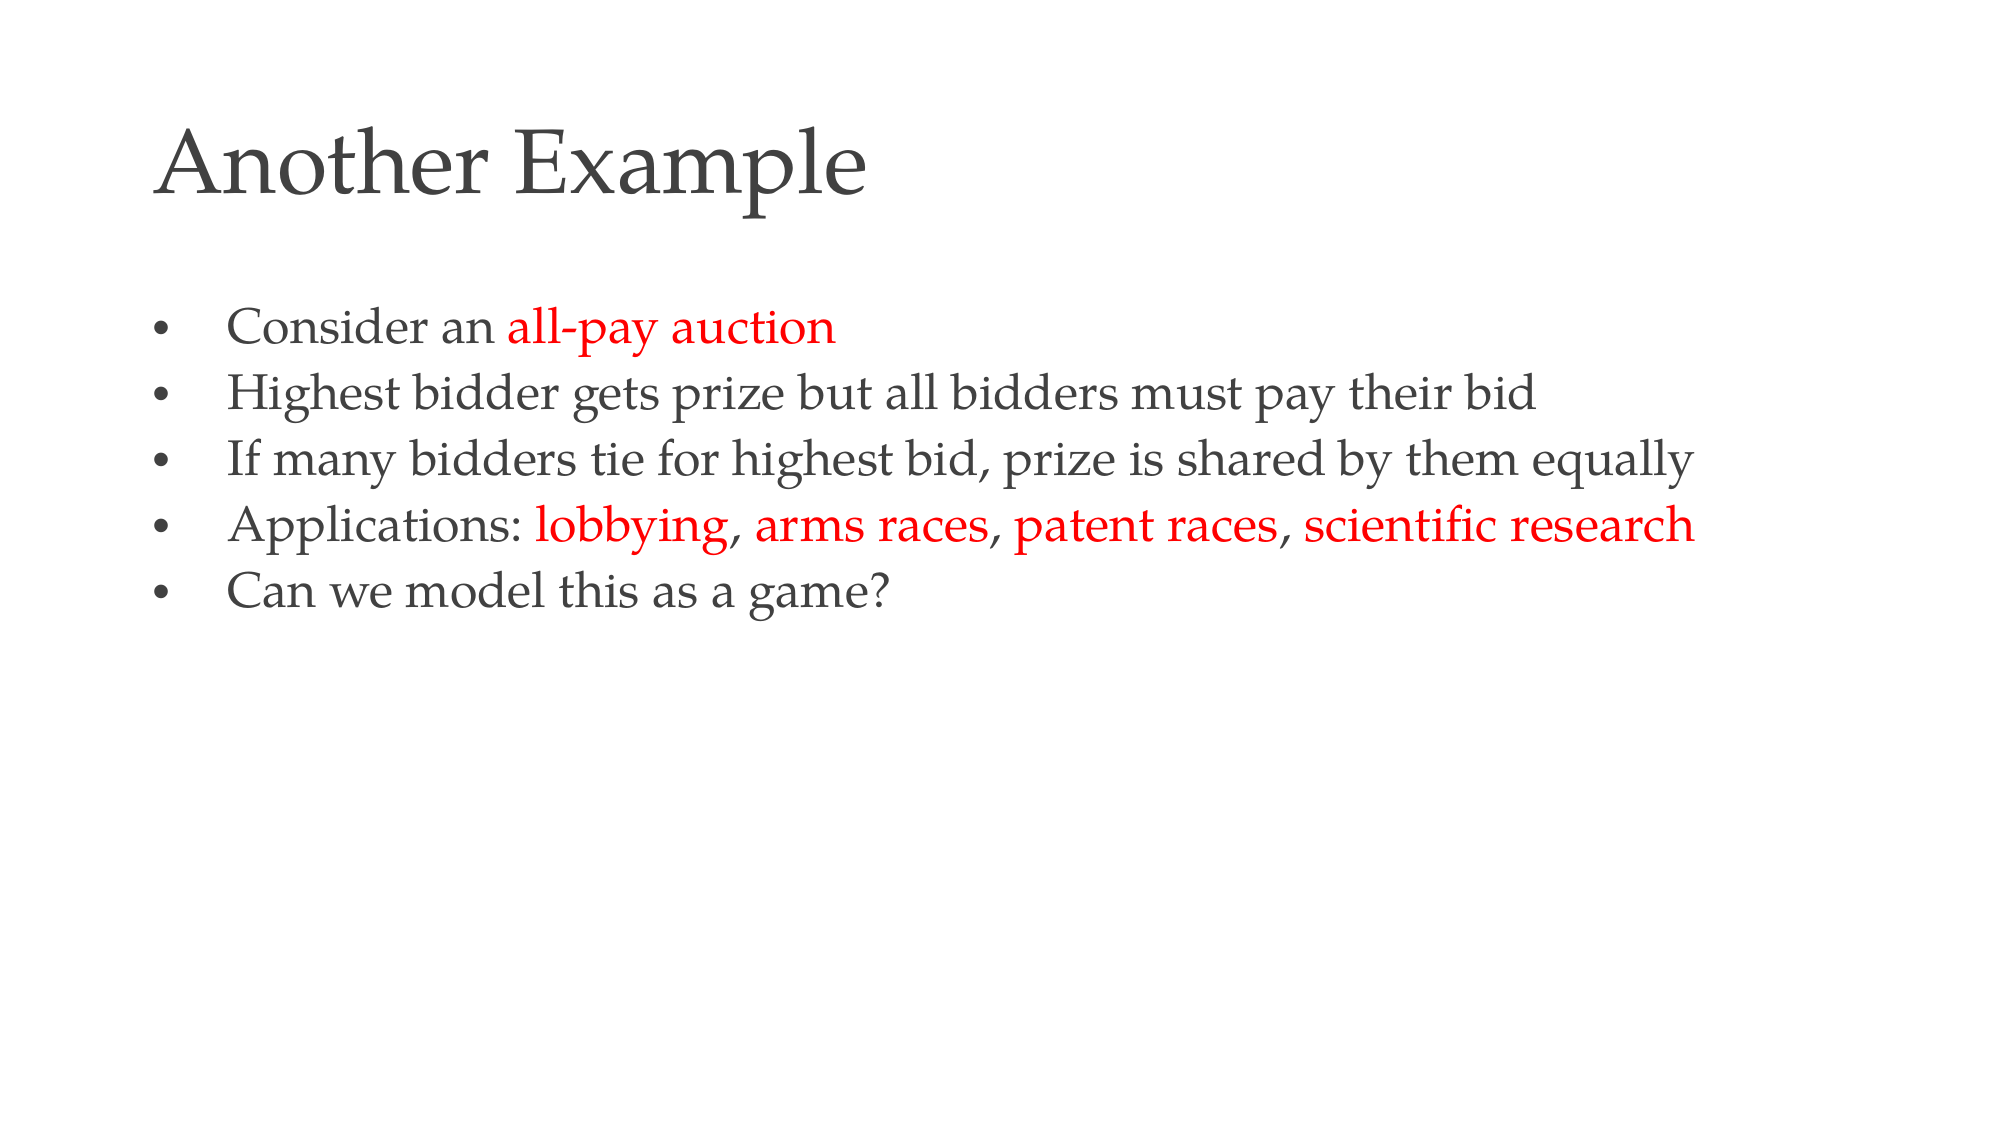

# Another Example
Consider an all-pay auction
Highest bidder gets prize but all bidders must pay their bid
If many bidders tie for highest bid, prize is shared by them equally
Applications: lobbying, arms races, patent races, scientific research
Can we model this as a game?